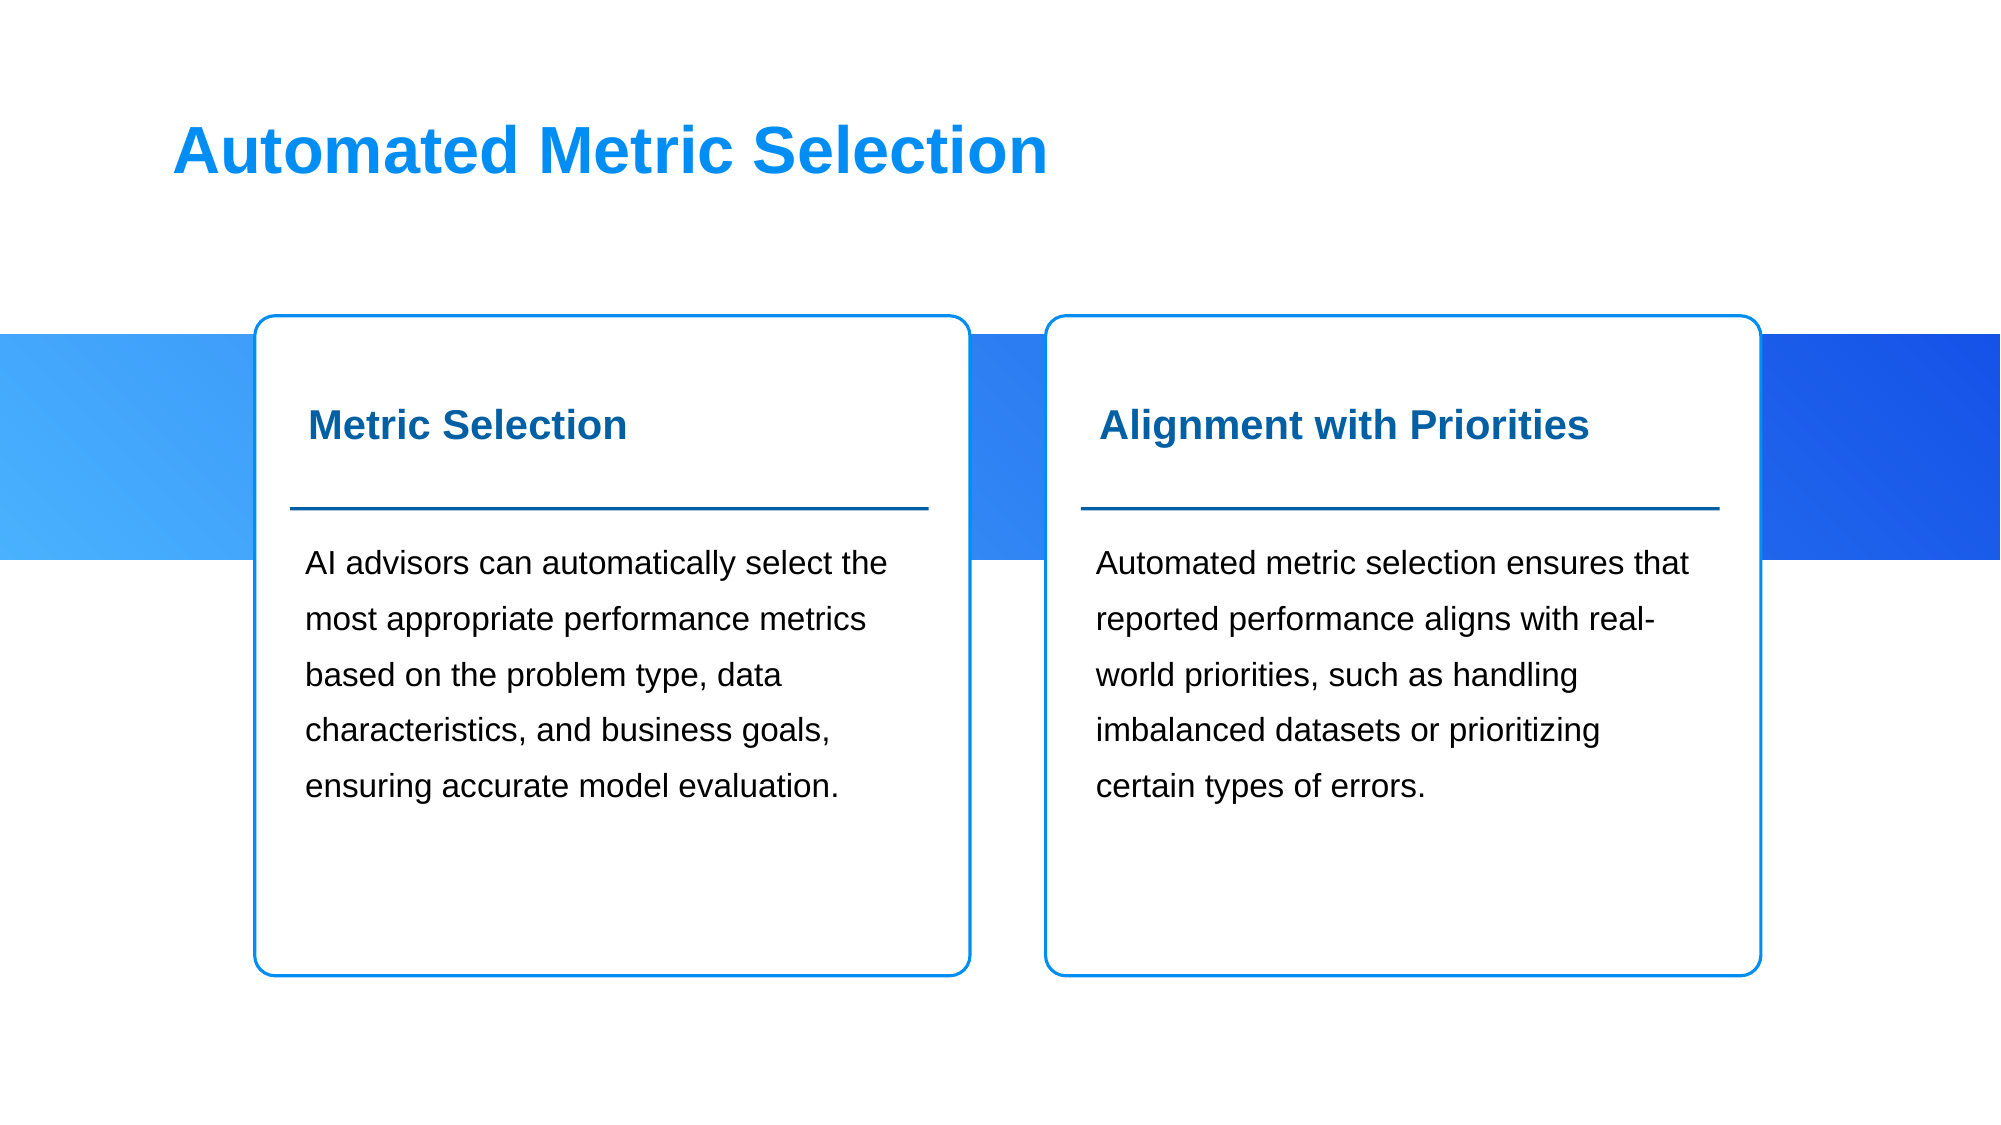

Automated Metric Selection

Metric Selection
Alignment with Priorities

AI advisors can automatically select the most appropriate performance metrics based on the problem type, data characteristics, and business goals, ensuring accurate model evaluation.
Automated metric selection ensures that reported performance aligns with real-world priorities, such as handling imbalanced datasets or prioritizing certain types of errors.